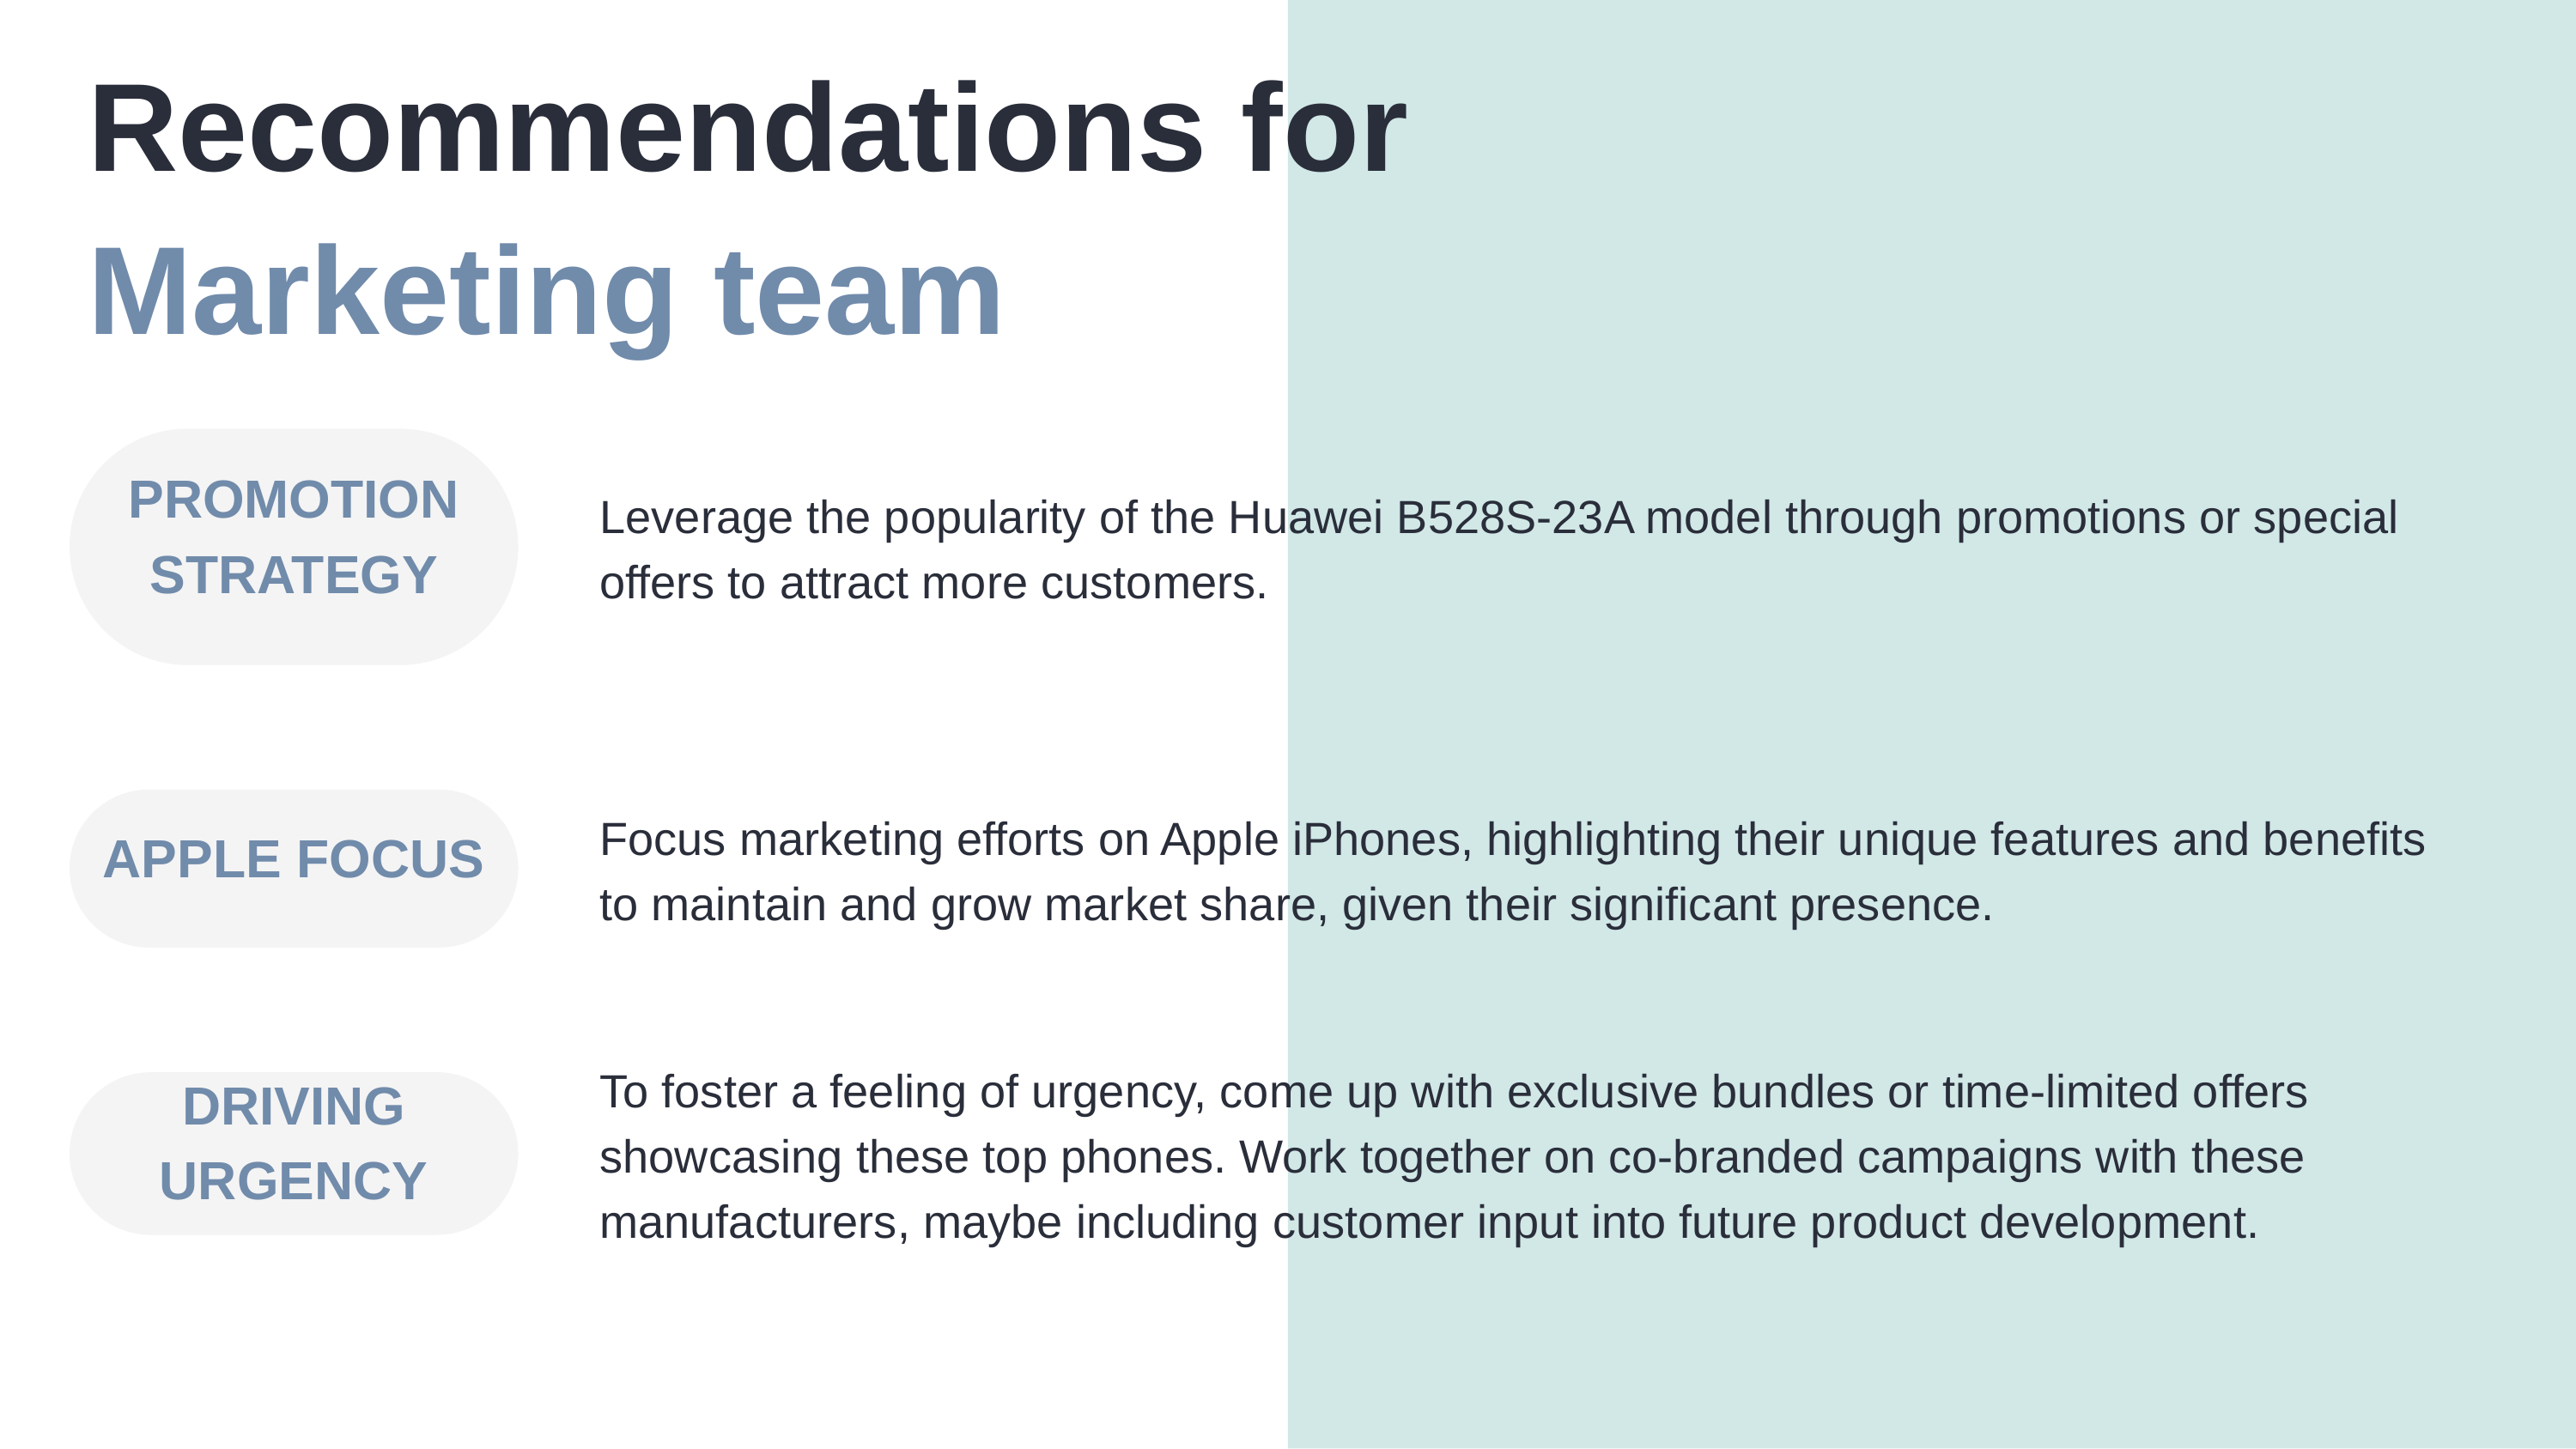

Recommendations for Marketing team

PROMOTION STRATEGY
Leverage the popularity of the Huawei B528S-23A model through promotions or special offers to attract more customers.

APPLE FOCUS
Focus marketing efforts on Apple iPhones, highlighting their unique features and benefits to maintain and grow market share, given their significant presence.
To foster a feeling of urgency, come up with exclusive bundles or time-limited offers showcasing these top phones. Work together on co-branded campaigns with these manufacturers, maybe including customer input into future product development.

DRIVING URGENCY